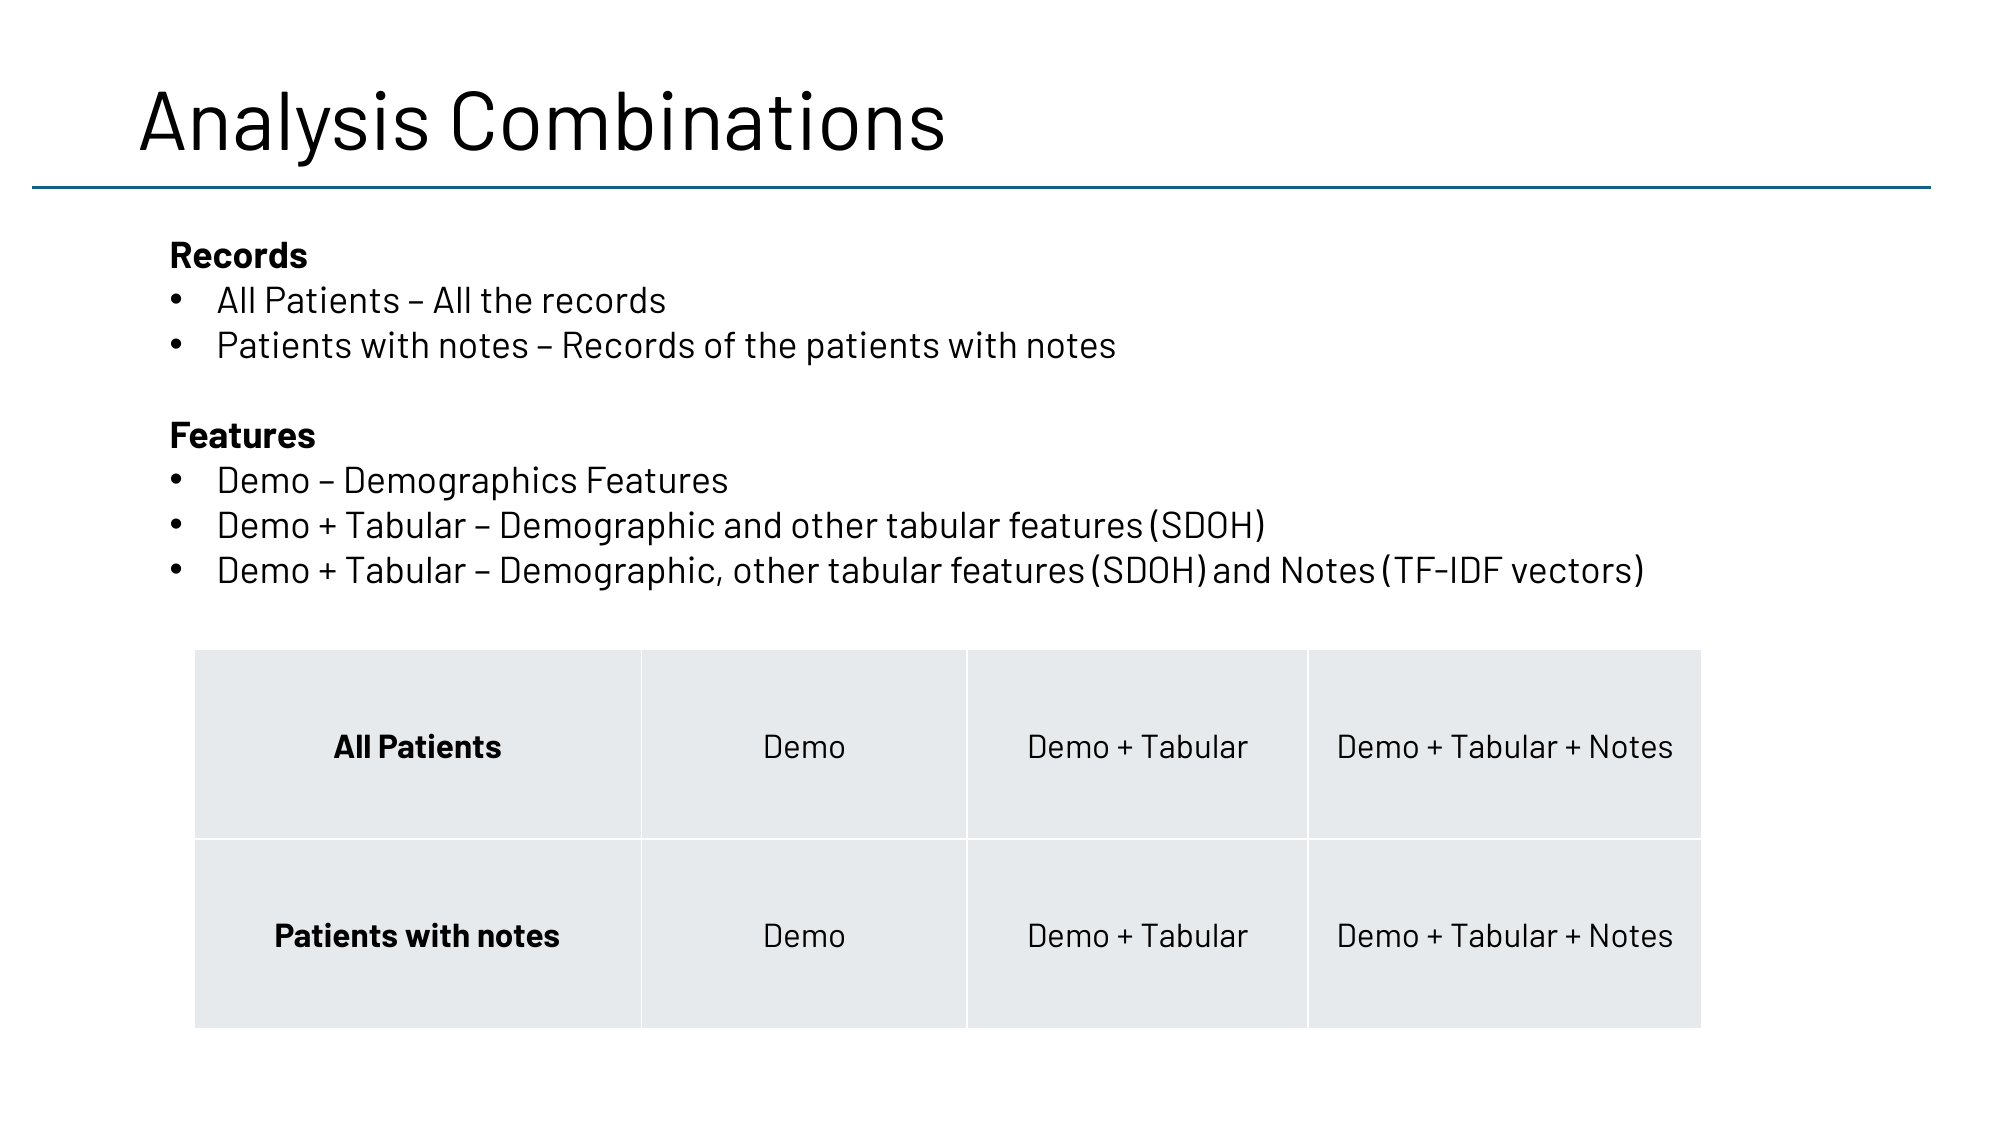

# Analysis Combinations
Records
All Patients – All the records
Patients with notes – Records of the patients with notes

Features
Demo – Demographics Features
Demo + Tabular – Demographic and other tabular features (SDOH)
Demo + Tabular – Demographic, other tabular features (SDOH) and Notes (TF-IDF vectors)

| All Patients | Demo | Demo + Tabular | Demo + Tabular + Notes |
| --- | --- | --- | --- |
| Patients with notes | Demo | Demo + Tabular | Demo + Tabular + Notes |